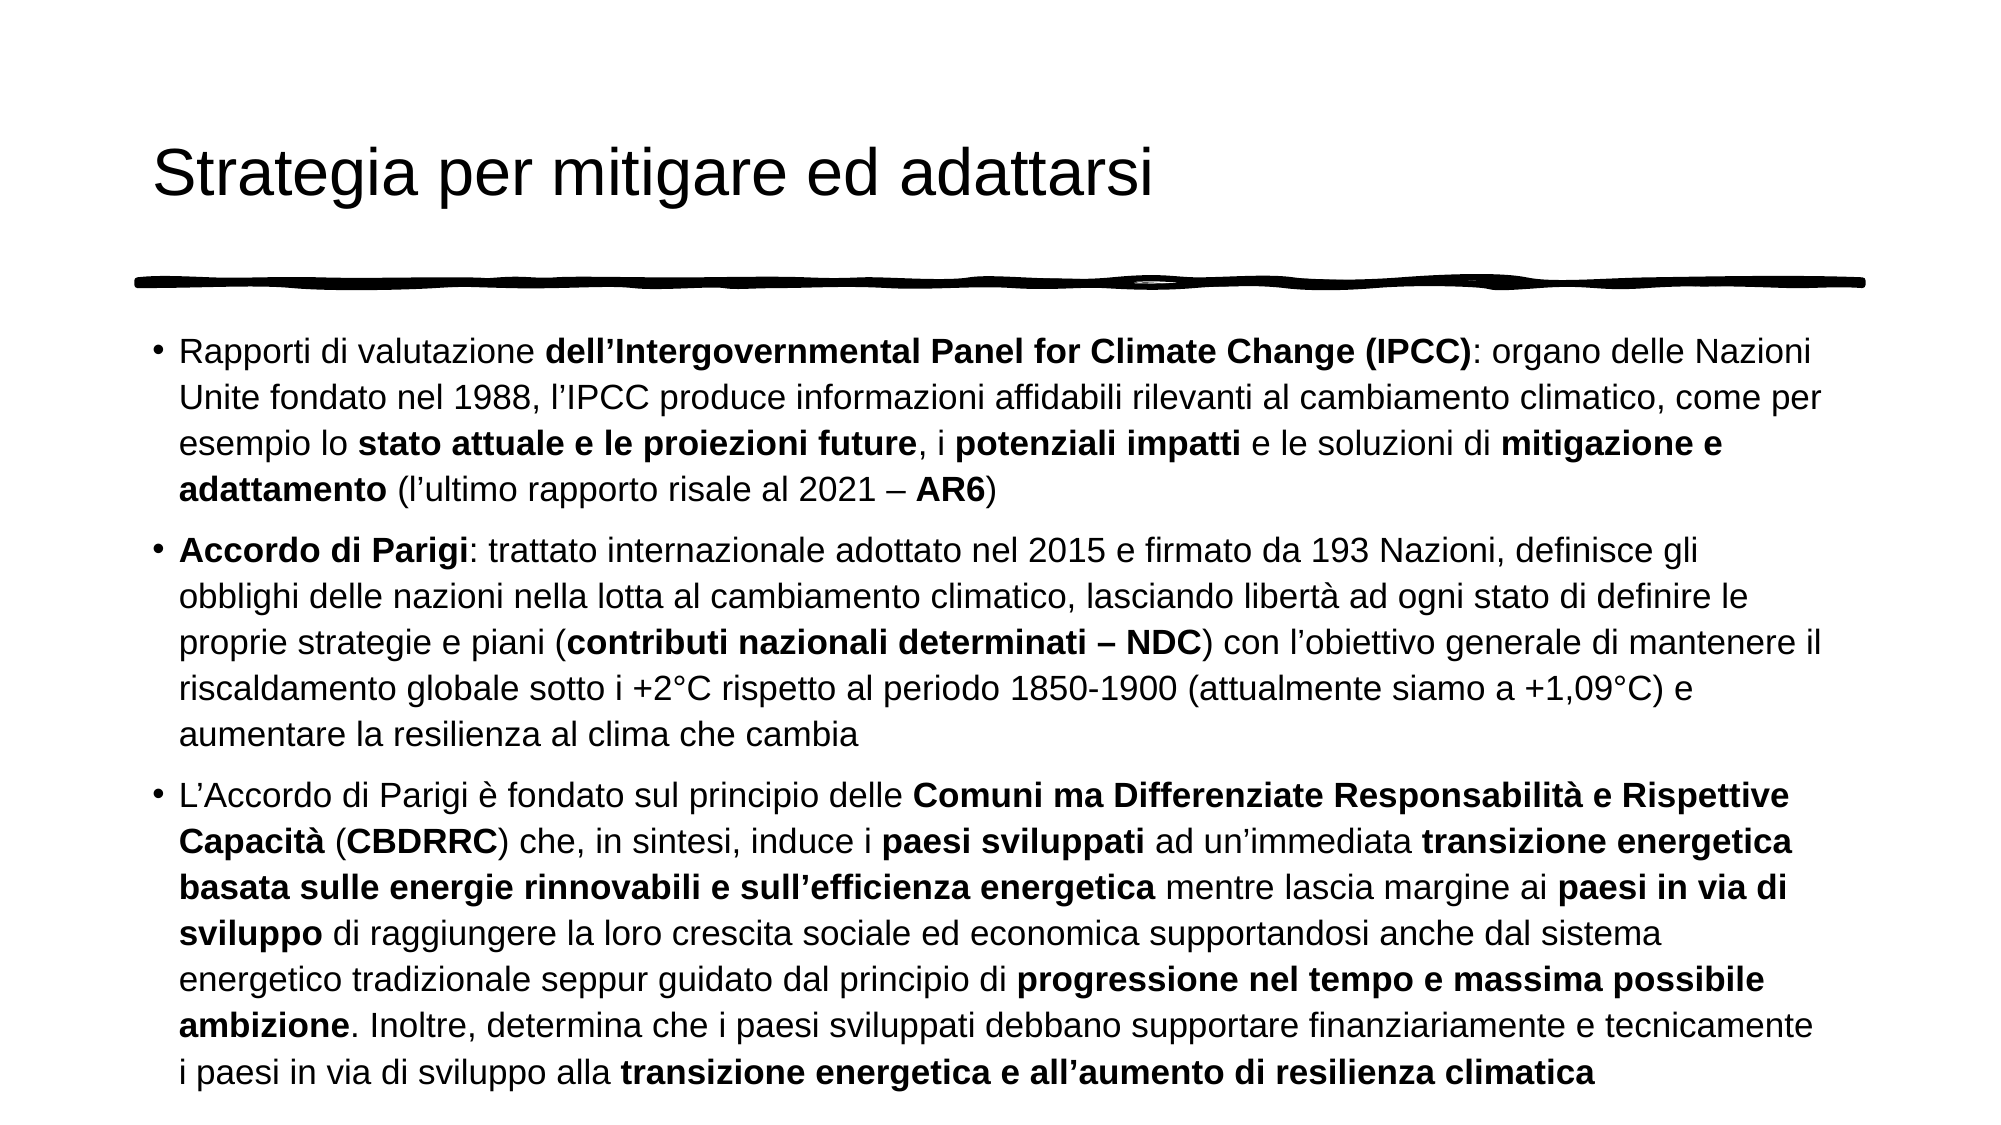

# Strategia per mitigare ed adattarsi
Rapporti di valutazione dell’Intergovernmental Panel for Climate Change (IPCC): organo delle Nazioni Unite fondato nel 1988, l’IPCC produce informazioni affidabili rilevanti al cambiamento climatico, come per esempio lo stato attuale e le proiezioni future, i potenziali impatti e le soluzioni di mitigazione e adattamento (l’ultimo rapporto risale al 2021 – AR6)
Accordo di Parigi: trattato internazionale adottato nel 2015 e firmato da 193 Nazioni, definisce gli obblighi delle nazioni nella lotta al cambiamento climatico, lasciando libertà ad ogni stato di definire le proprie strategie e piani (contributi nazionali determinati – NDC) con l’obiettivo generale di mantenere il riscaldamento globale sotto i +2°C rispetto al periodo 1850-1900 (attualmente siamo a +1,09°C) e aumentare la resilienza al clima che cambia
L’Accordo di Parigi è fondato sul principio delle Comuni ma Differenziate Responsabilità e Rispettive Capacità (CBDRRC) che, in sintesi, induce i paesi sviluppati ad un’immediata transizione energetica basata sulle energie rinnovabili e sull’efficienza energetica mentre lascia margine ai paesi in via di sviluppo di raggiungere la loro crescita sociale ed economica supportandosi anche dal sistema energetico tradizionale seppur guidato dal principio di progressione nel tempo e massima possibile ambizione. Inoltre, determina che i paesi sviluppati debbano supportare finanziariamente e tecnicamente i paesi in via di sviluppo alla transizione energetica e all’aumento di resilienza climatica